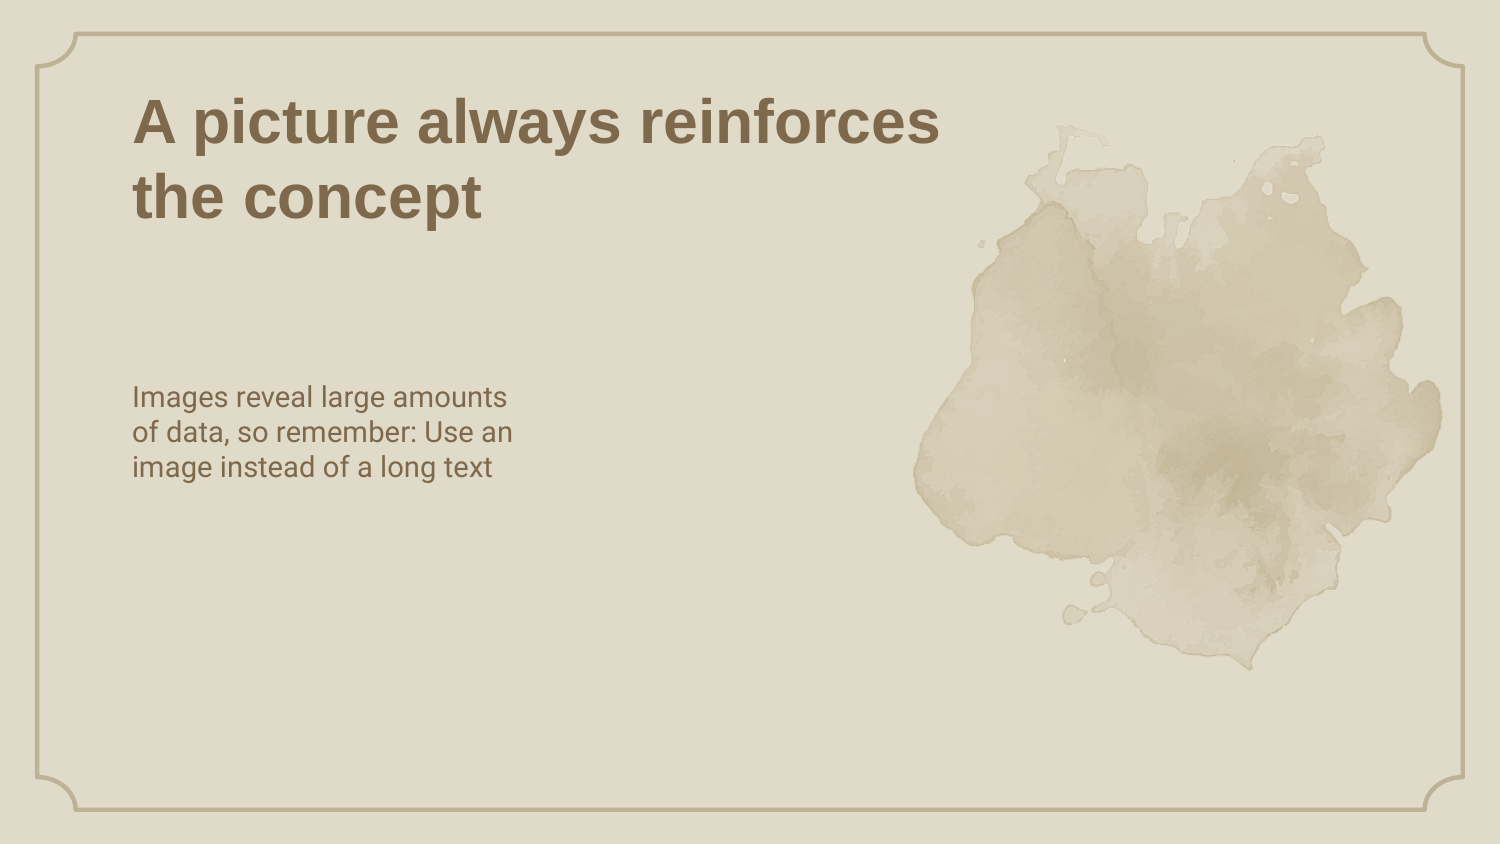

A picture always reinforces the concept
#
Images reveal large amounts of data, so remember: Use an image instead of a long text